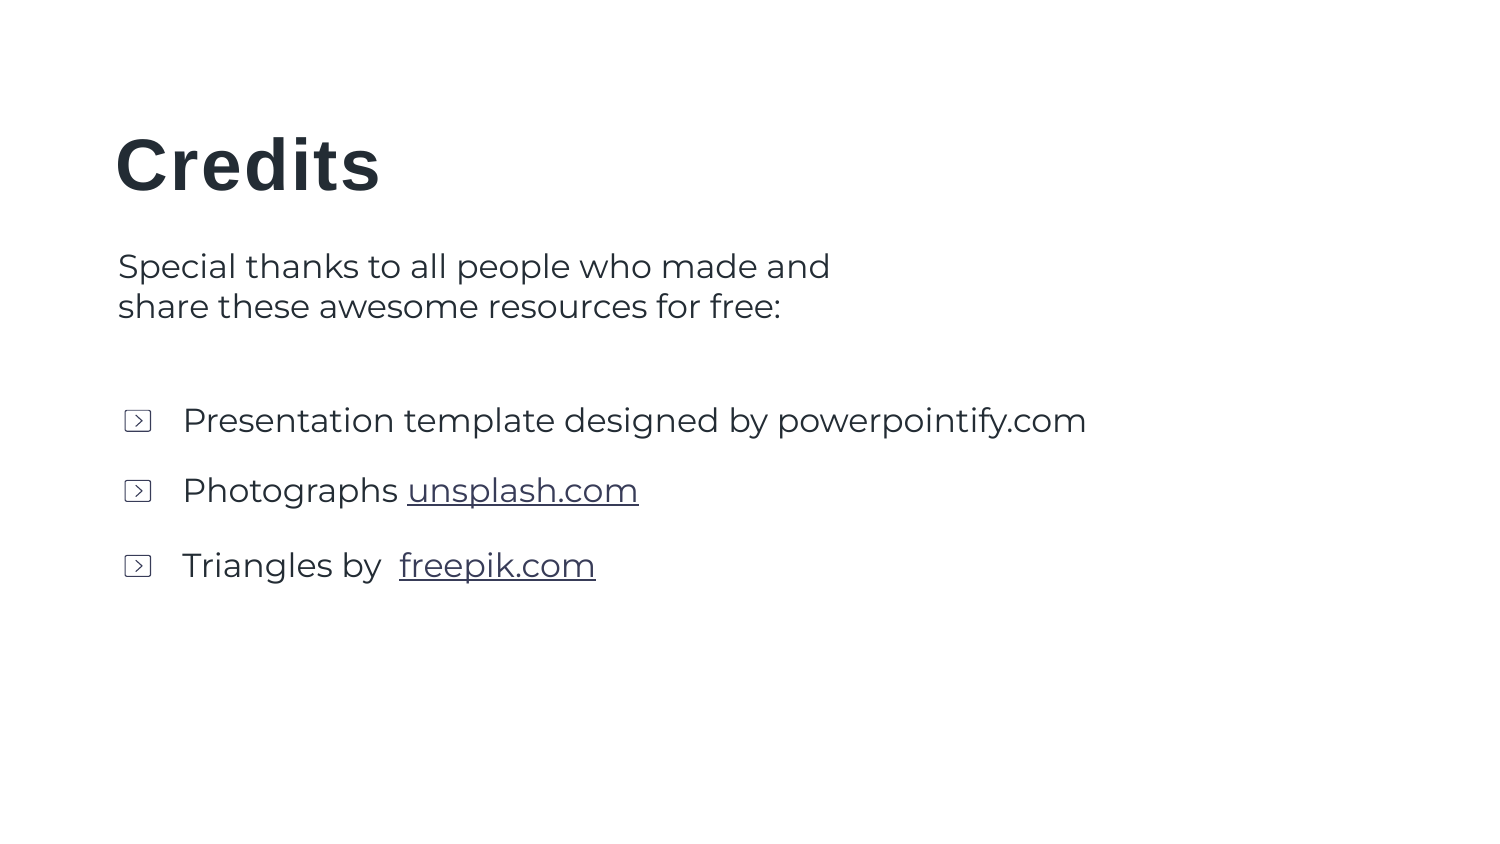

Credits
Special thanks to all people who made and share these awesome resources for free:
Presentation template designed by powerpointify.com

Photographs unsplash.com

Triangles by  freepik.com